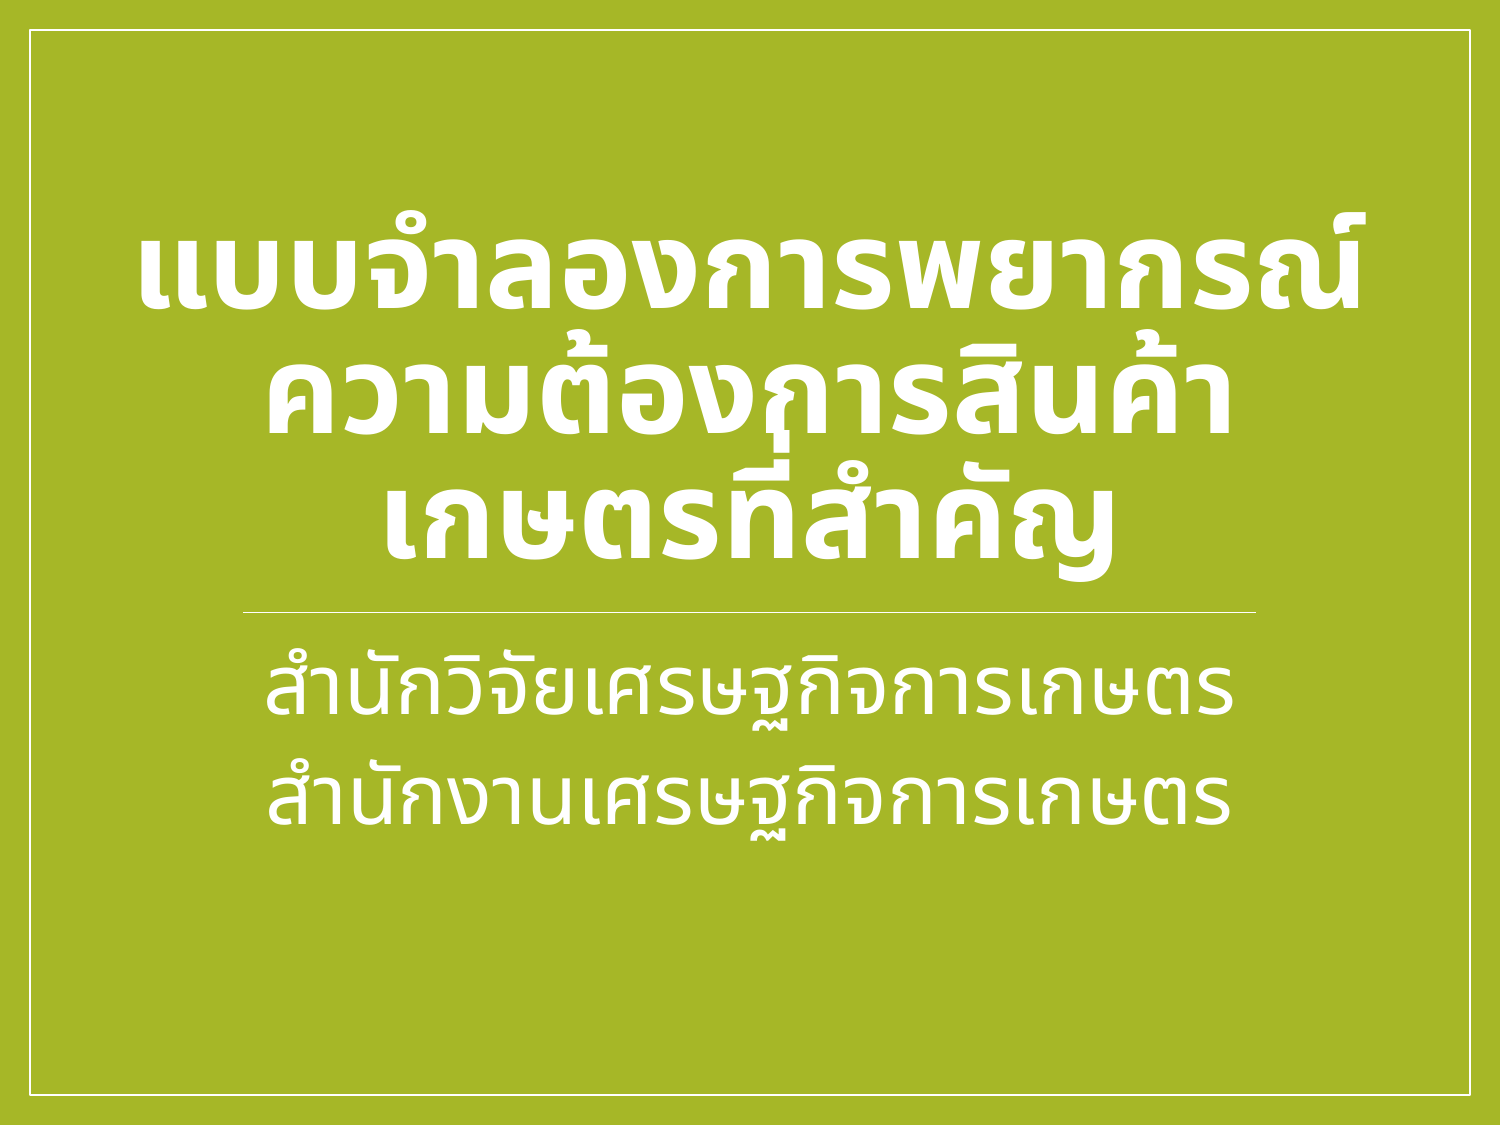

# แบบจำลองการพยากรณ์ ความต้องการสินค้าเกษตรที่สำคัญ
สำนักวิจัยเศรษฐกิจการเกษตร
สำนักงานเศรษฐกิจการเกษตร